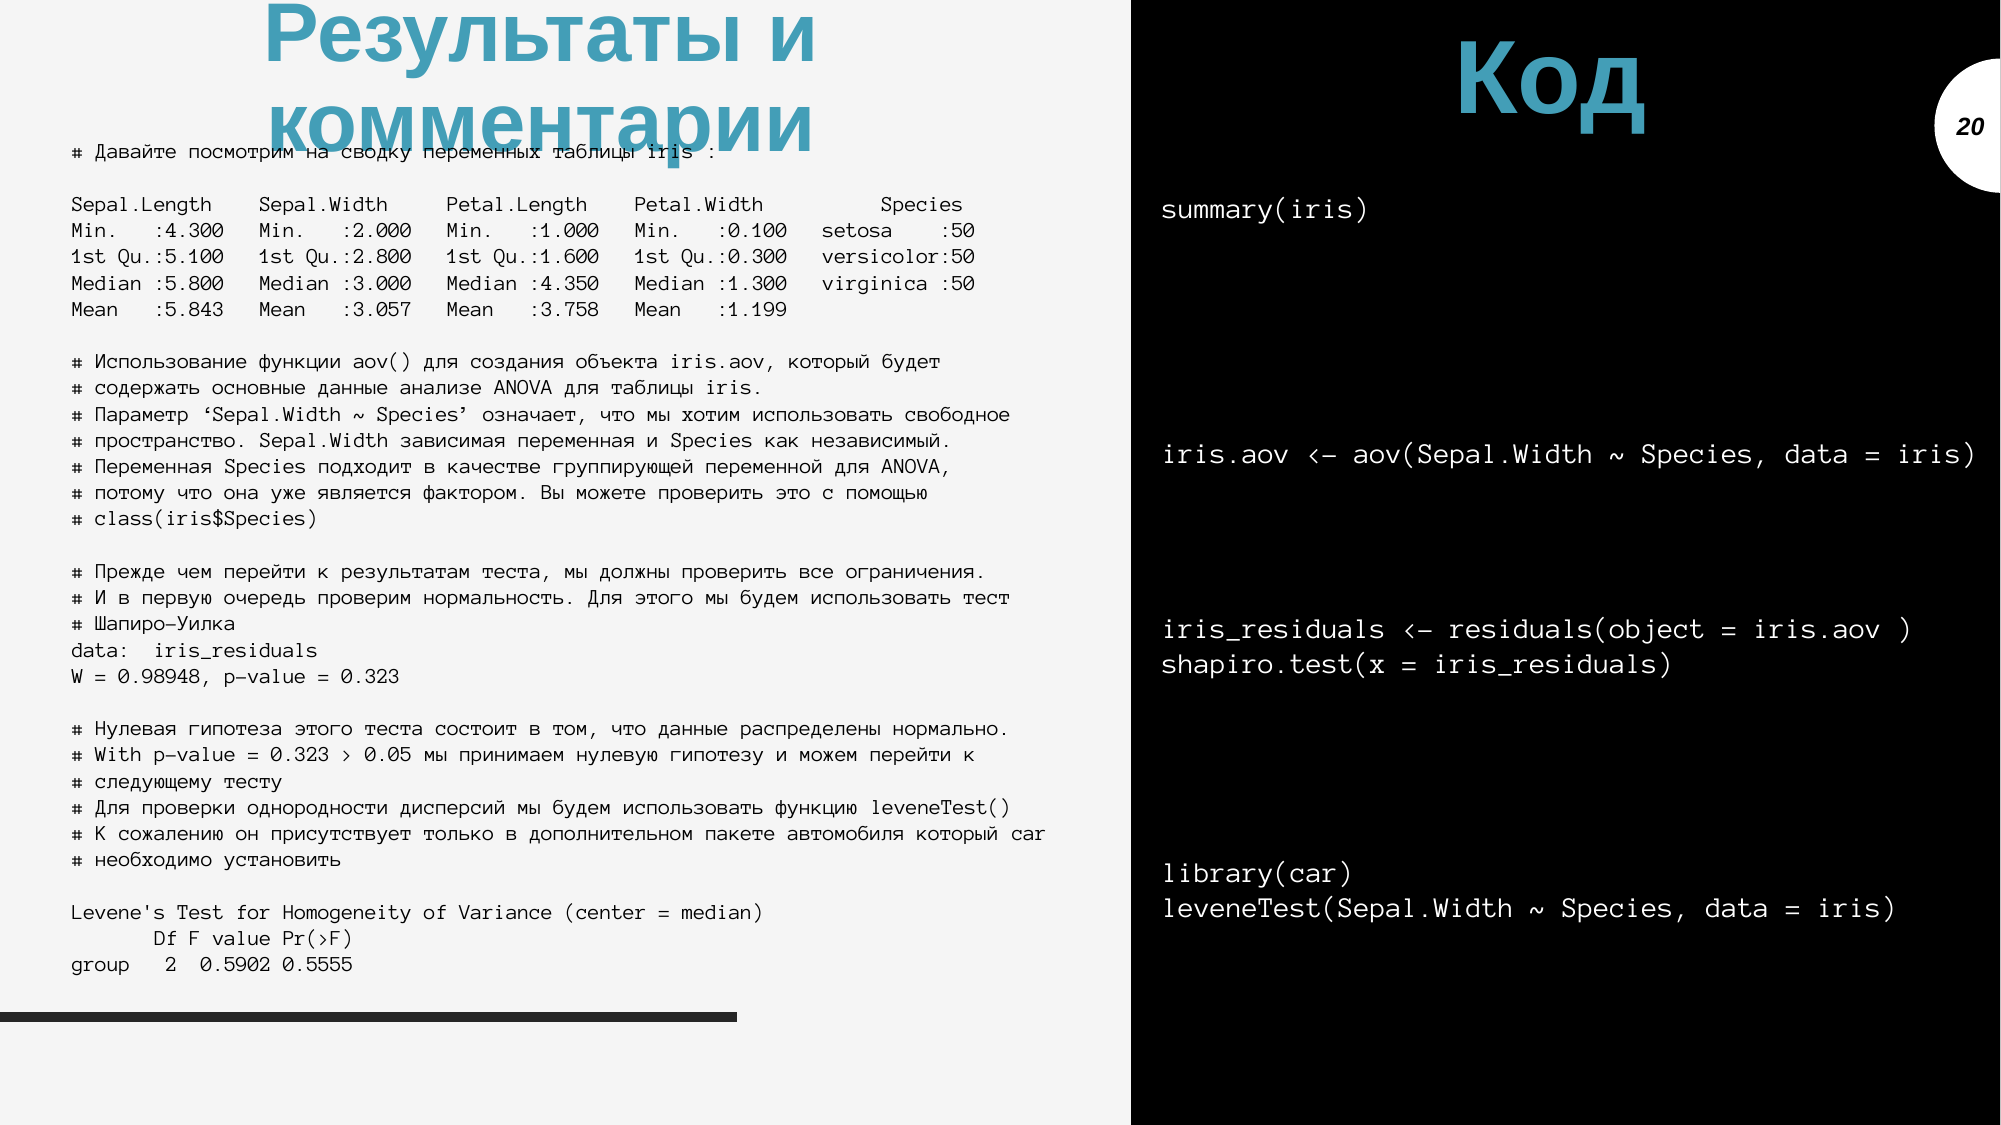

# Результаты и комментарии
Код
# Давайте посмотрим на сводку переменных таблицы iris :

Sepal.Length    Sepal.Width     Petal.Length    Petal.Width          Species
Min.   :4.300   Min.   :2.000   Min.   :1.000   Min.   :0.100   setosa    :50
1st Qu.:5.100   1st Qu.:2.800   1st Qu.:1.600   1st Qu.:0.300   versicolor:50
Median :5.800   Median :3.000   Median :4.350   Median :1.300   virginica :50
Mean   :5.843   Mean   :3.057   Mean   :3.758   Mean   :1.199

# Использование функции aov() для создания объекта iris.aov, который будет # содержать основные данные анализе ANOVA для таблицы iris. # Параметр ‘Sepal.Width ~ Species’ означает, что мы хотим использовать свободное
# пространство. Sepal.Width зависимая переменная и Species как независимый.
# Переменная Species подходит в качестве группирующей переменной для ANOVA, # потому что она уже является фактором. Вы можете проверить это с помощью
# class(iris$Species)

# Прежде чем перейти к результатам теста, мы должны проверить все ограничения. # И в первую очередь проверим нормальность. Для этого мы будем использовать тест # Шапиро-Уилка
data:  iris_residuals
W = 0.98948, p-value = 0.323

# Нулевая гипотеза этого теста состоит в том, что данные распределены нормально. # With p-value = 0.323 > 0.05 мы принимаем нулевую гипотезу и можем перейти к # следующему тесту
# Для проверки однородности дисперсий мы будем использовать функцию leveneTest()
# К сожалению он присутствует только в дополнительном пакете автомобиля который car
# необходимо установить

Levene's Test for Homogeneity of Variance (center = median)
       Df F value Pr(>F)
group   2  0.5902 0.5555

summary(iris)

iris.aov <- aov(Sepal.Width ~ Species, data = iris)

iris_residuals <- residuals(object = iris.aov )
shapiro.test(x = iris_residuals)

library(car)
leveneTest(Sepal.Width ~ Species, data = iris)